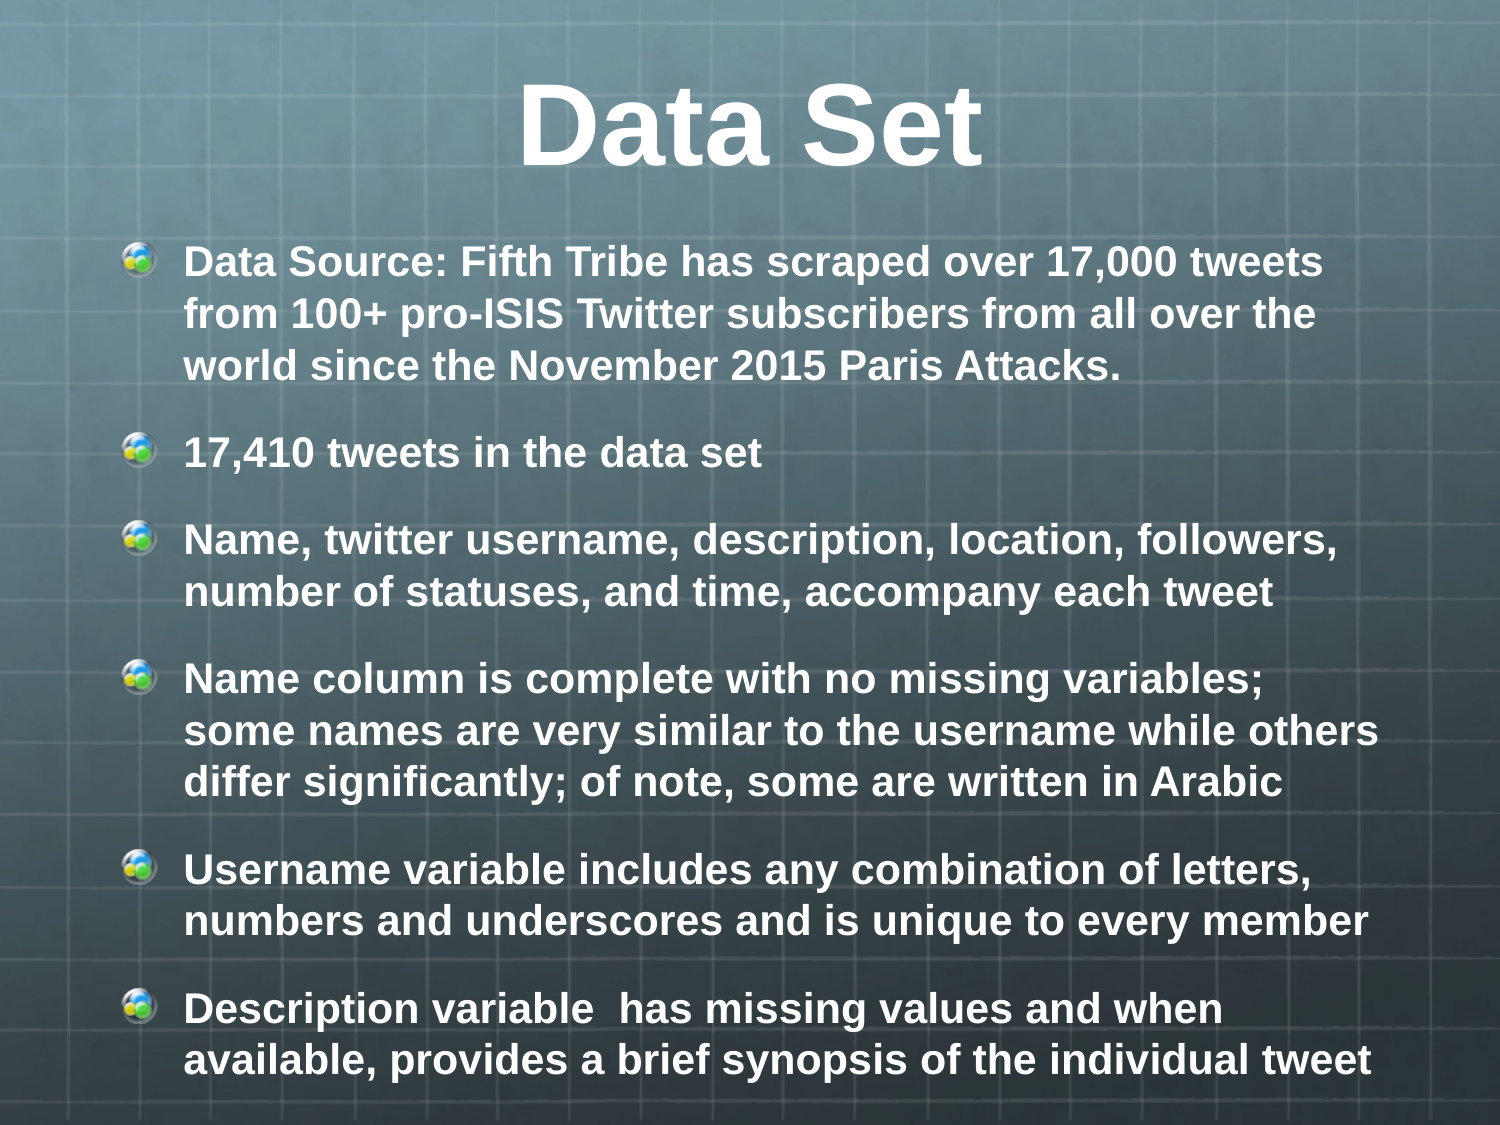

# Data Set
Data Source: Fifth Tribe has scraped over 17,000 tweets from 100+ pro-ISIS Twitter subscribers from all over the world since the November 2015 Paris Attacks.
17,410 tweets in the data set
Name, twitter username, description, location, followers, number of statuses, and time, accompany each tweet
Name column is complete with no missing variables; some names are very similar to the username while others differ significantly; of note, some are written in Arabic
Username variable includes any combination of letters, numbers and underscores and is unique to every member
Description variable  has missing values and when available, provides a brief synopsis of the individual tweet